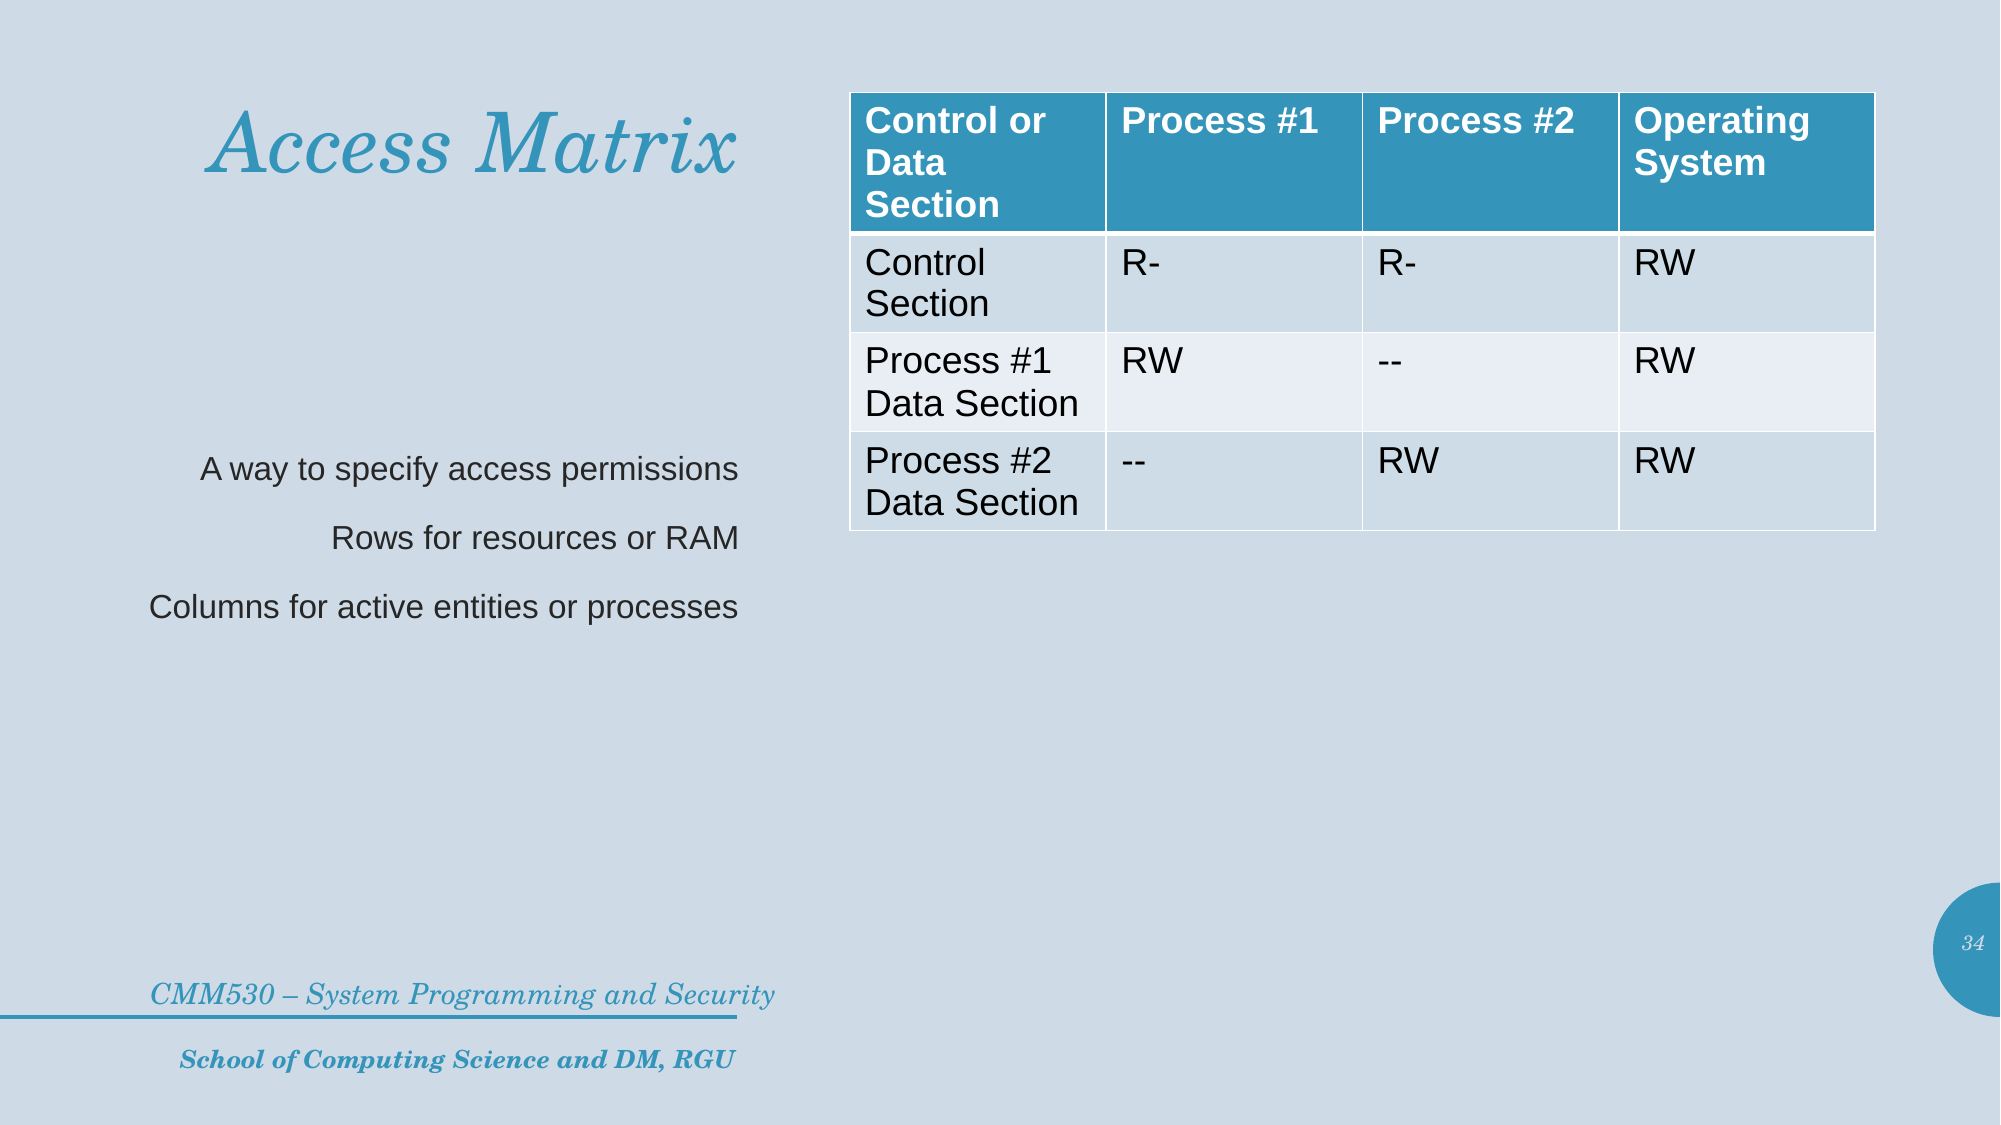

# Access Matrix
| Control or Data Section | Process #1 | Process #2 | Operating System |
| --- | --- | --- | --- |
| Control Section | R- | R- | RW |
| Process #1 Data Section | RW | -- | RW |
| Process #2 Data Section | -- | RW | RW |
A way to specify access permissions
Rows for resources or RAM
Columns for active entities or processes
34